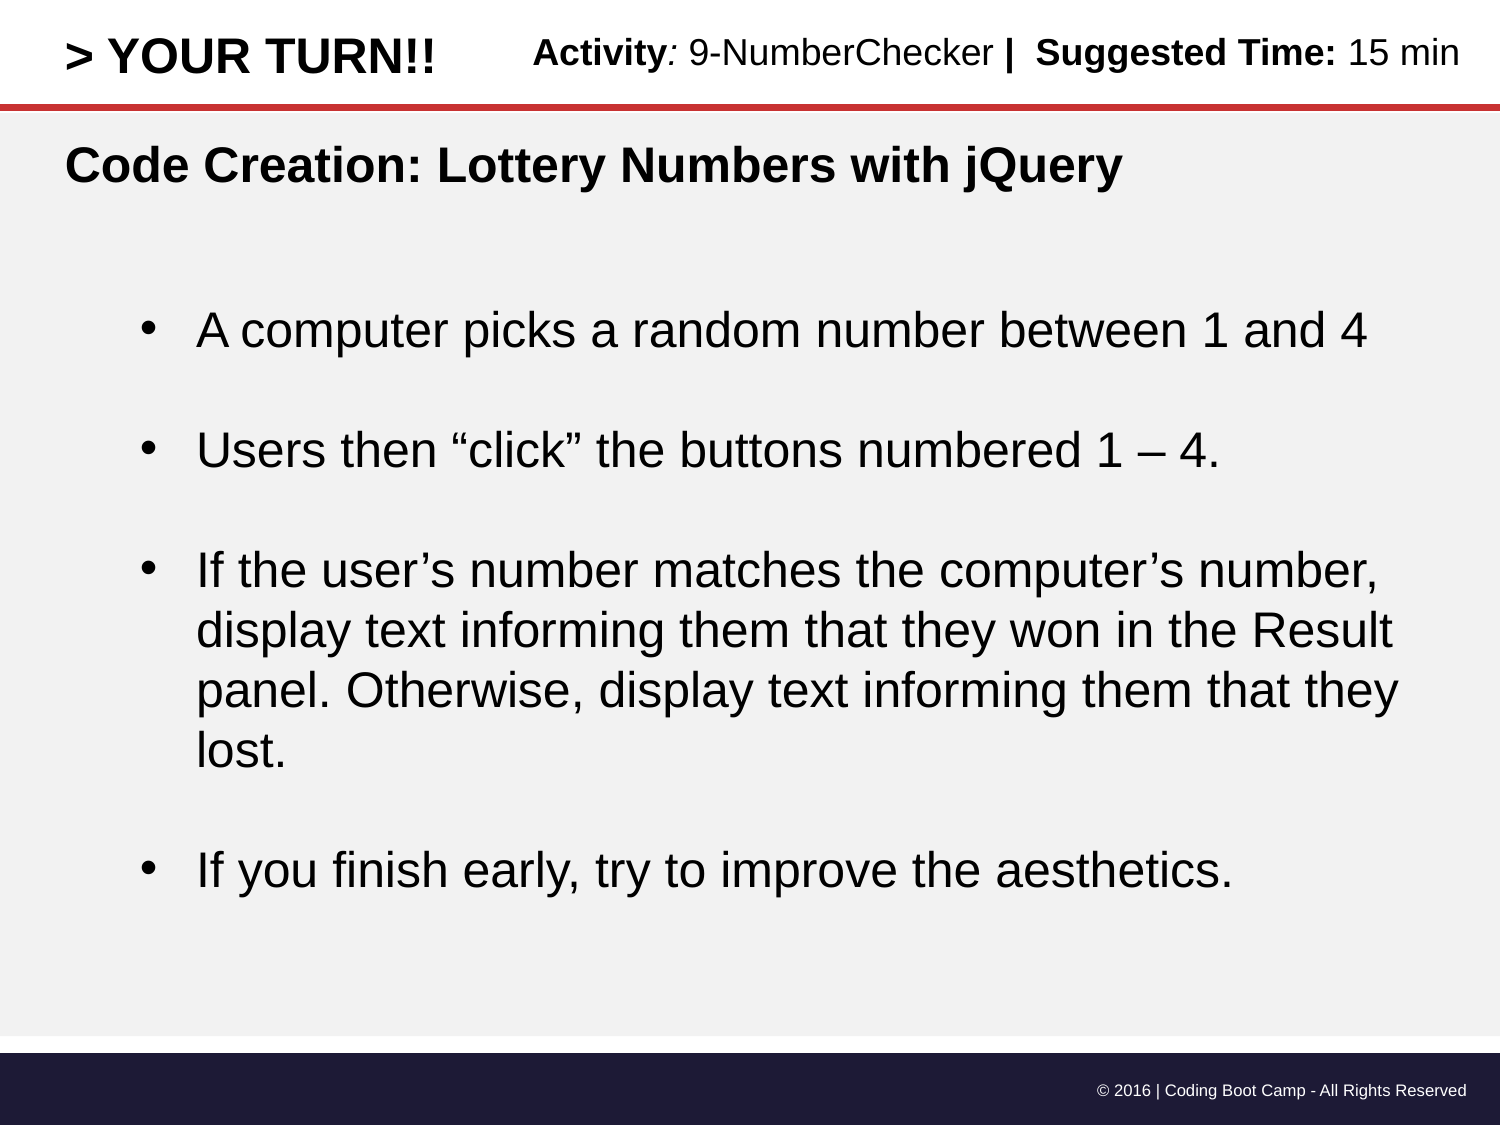

> YOUR TURN!!
Activity: 9-NumberChecker |  Suggested Time: 15 min

Code Creation: Lottery Numbers with jQuery

A computer picks a random number between 1 and 4

Users then “click” the buttons numbered 1 – 4.

If the user’s number matches the computer’s number, display text informing them that they won in the Result panel. Otherwise, display text informing them that they lost.

If you finish early, try to improve the aesthetics.